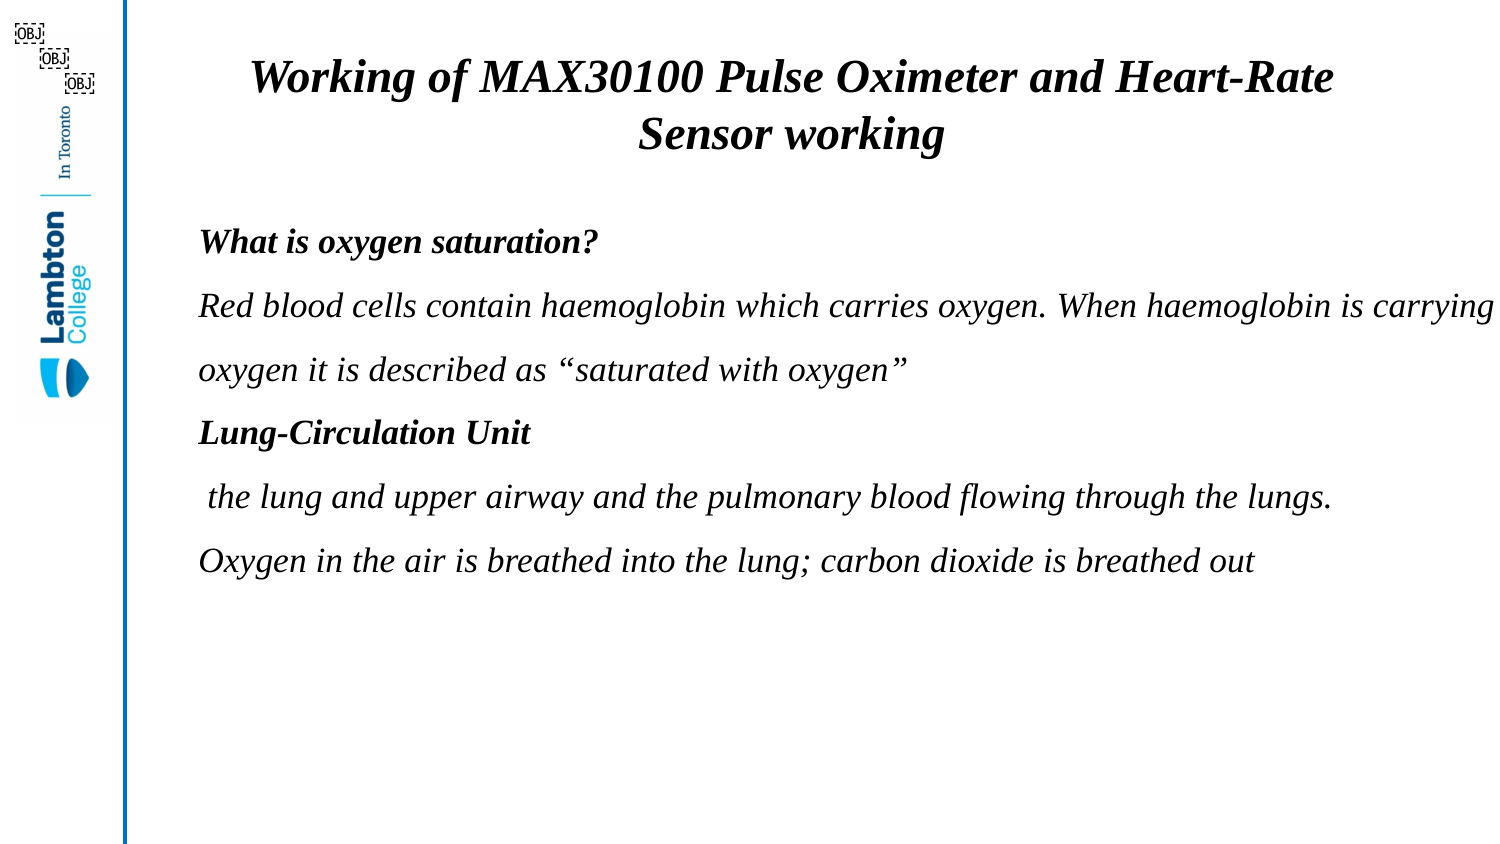

￼
￼
# Working of MAX30100 Pulse Oximeter and Heart-Rate Sensor working
￼
What is oxygen saturation?
Red blood cells contain haemoglobin which carries oxygen. When haemoglobin is carrying oxygen it is described as “saturated with oxygen”
Lung-Circulation Unit
 the lung and upper airway and the pulmonary blood flowing through the lungs.
Oxygen in the air is breathed into the lung; carbon dioxide is breathed out